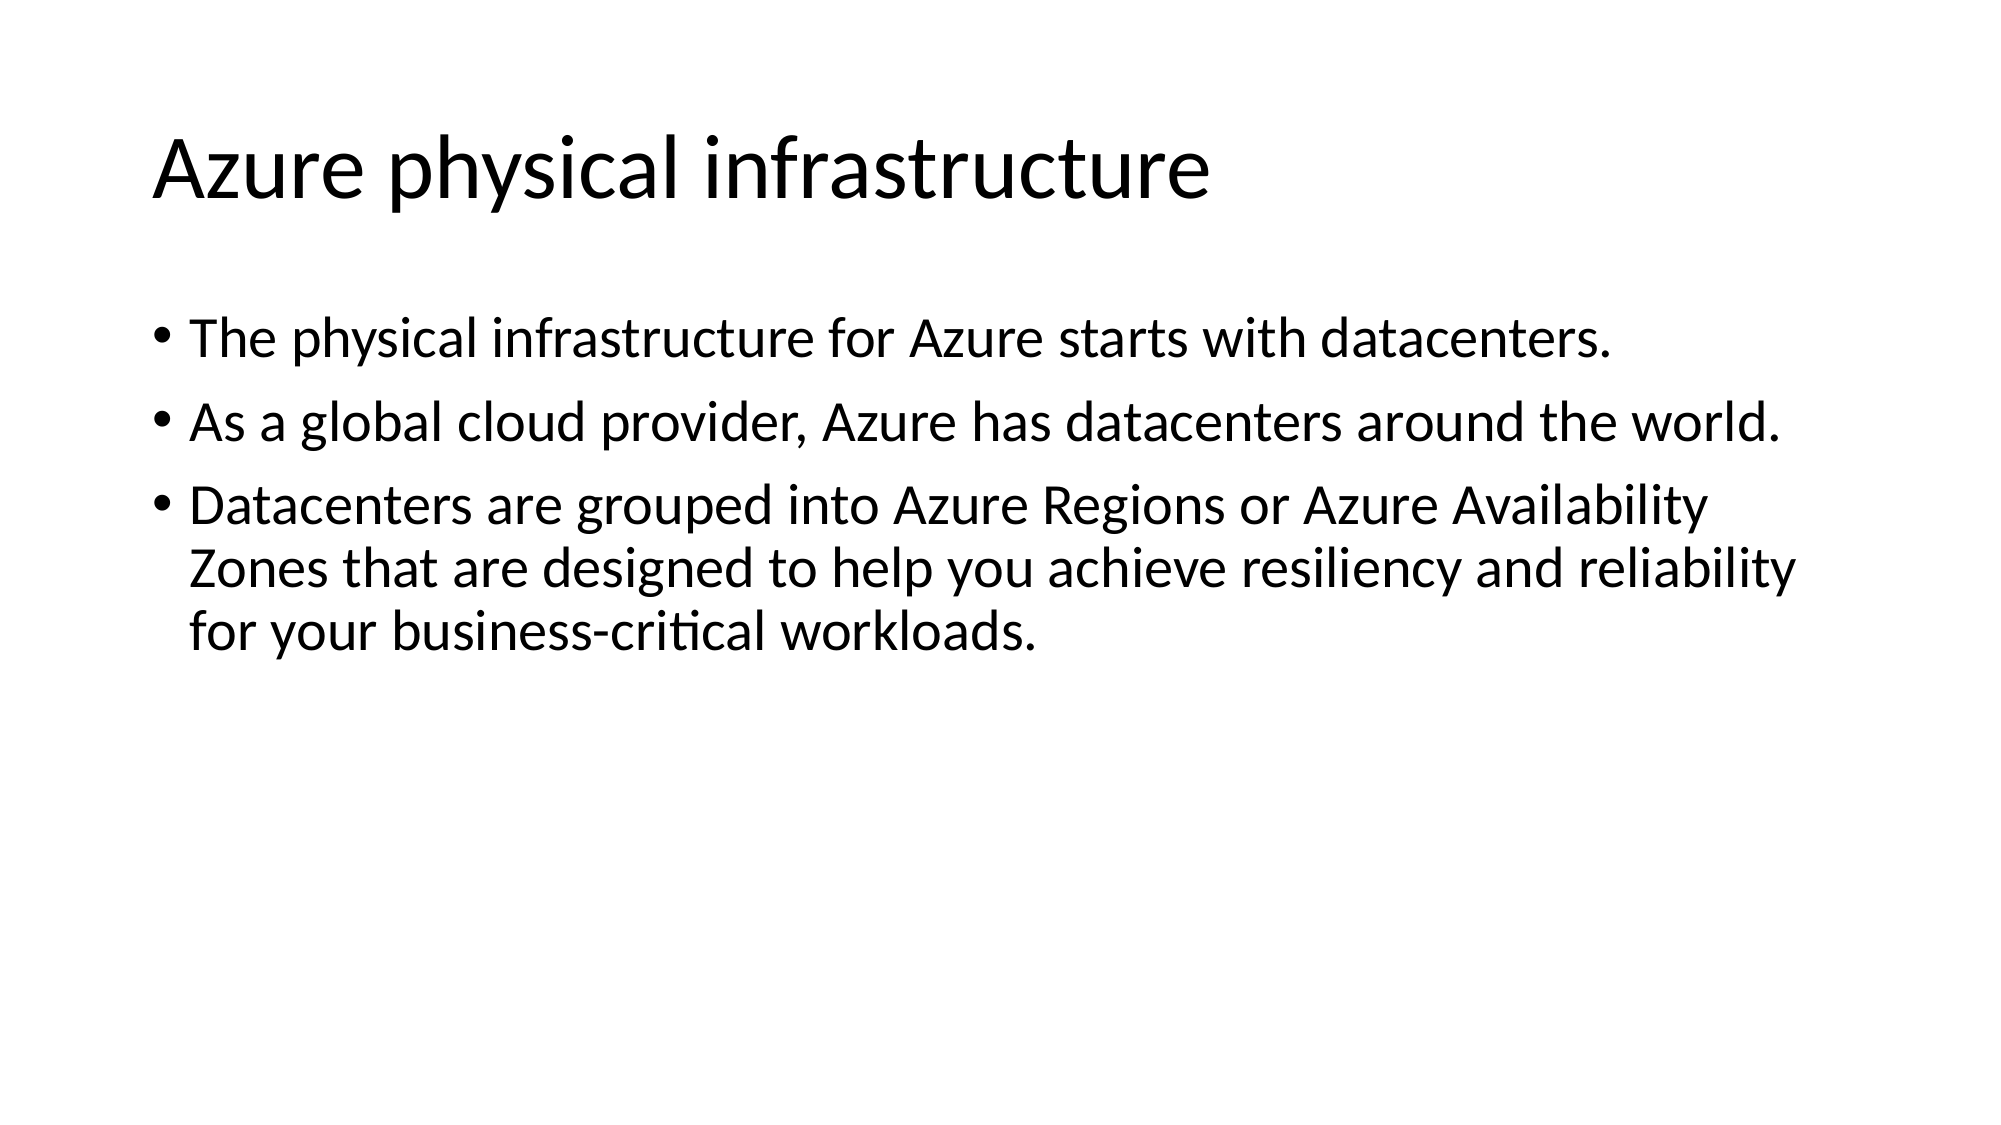

# Azure physical infrastructure
The physical infrastructure for Azure starts with datacenters.
As a global cloud provider, Azure has datacenters around the world.
Datacenters are grouped into Azure Regions or Azure Availability Zones that are designed to help you achieve resiliency and reliability for your business-critical workloads.